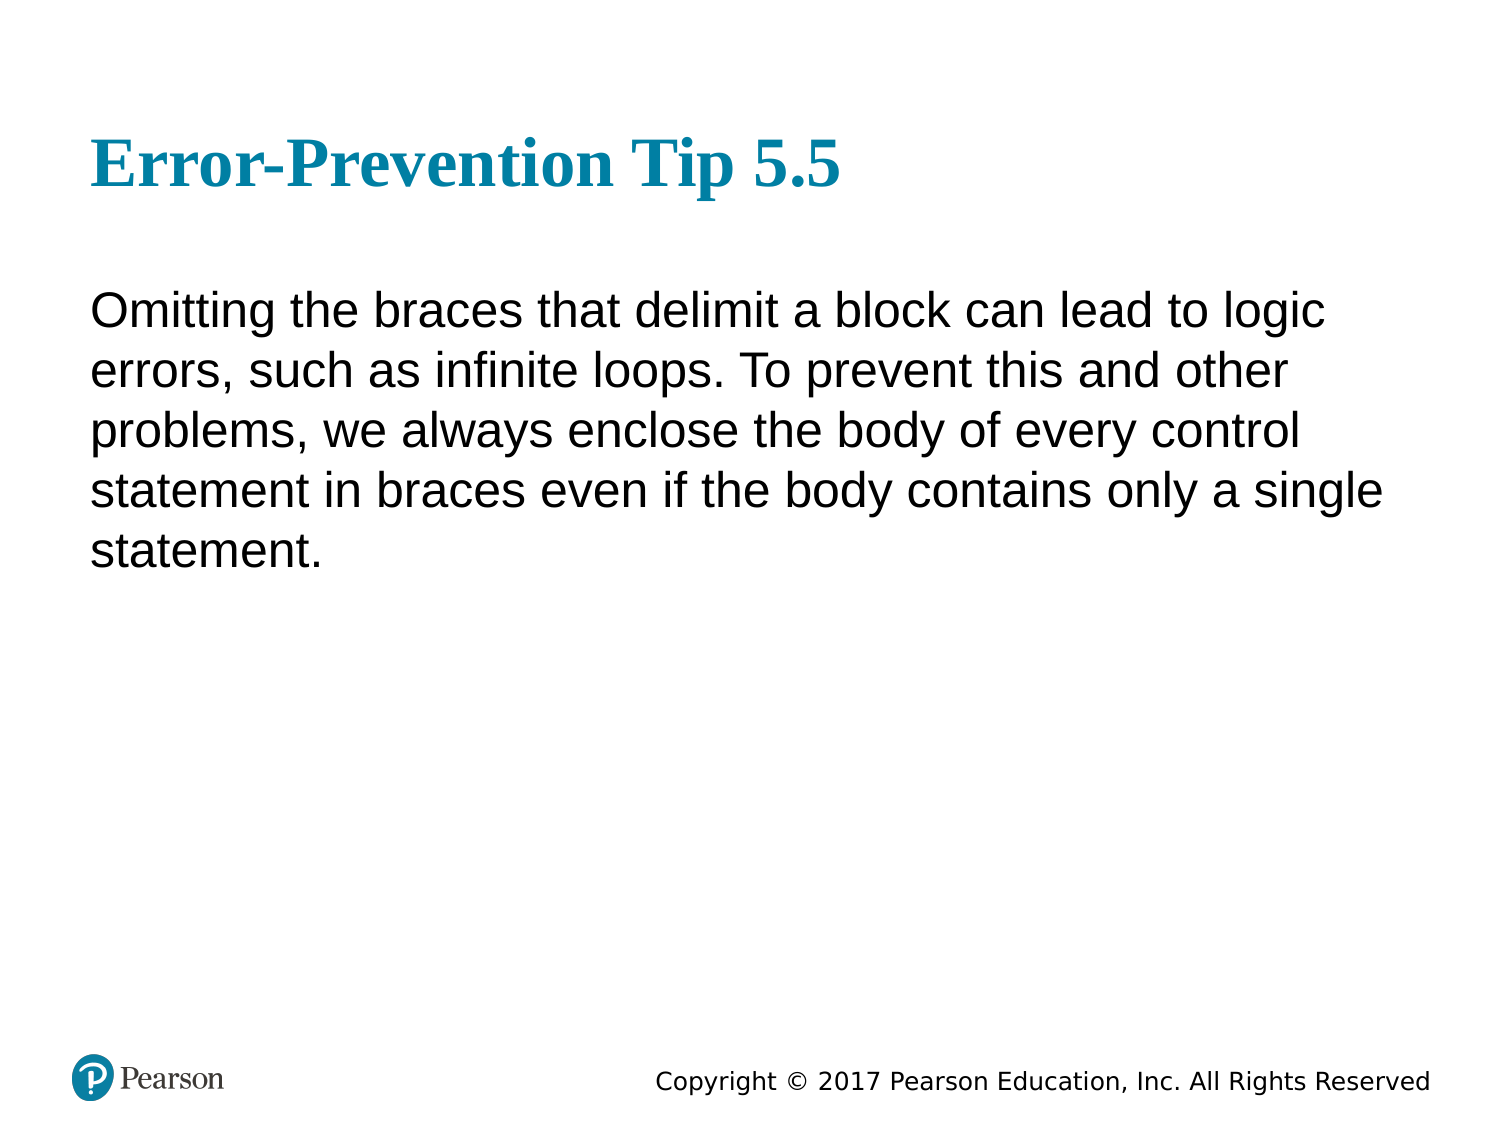

# Error-Prevention Tip 5.5
Omitting the braces that delimit a block can lead to logic errors, such as infinite loops. To prevent this and other problems, we always enclose the body of every control statement in braces even if the body contains only a single statement.